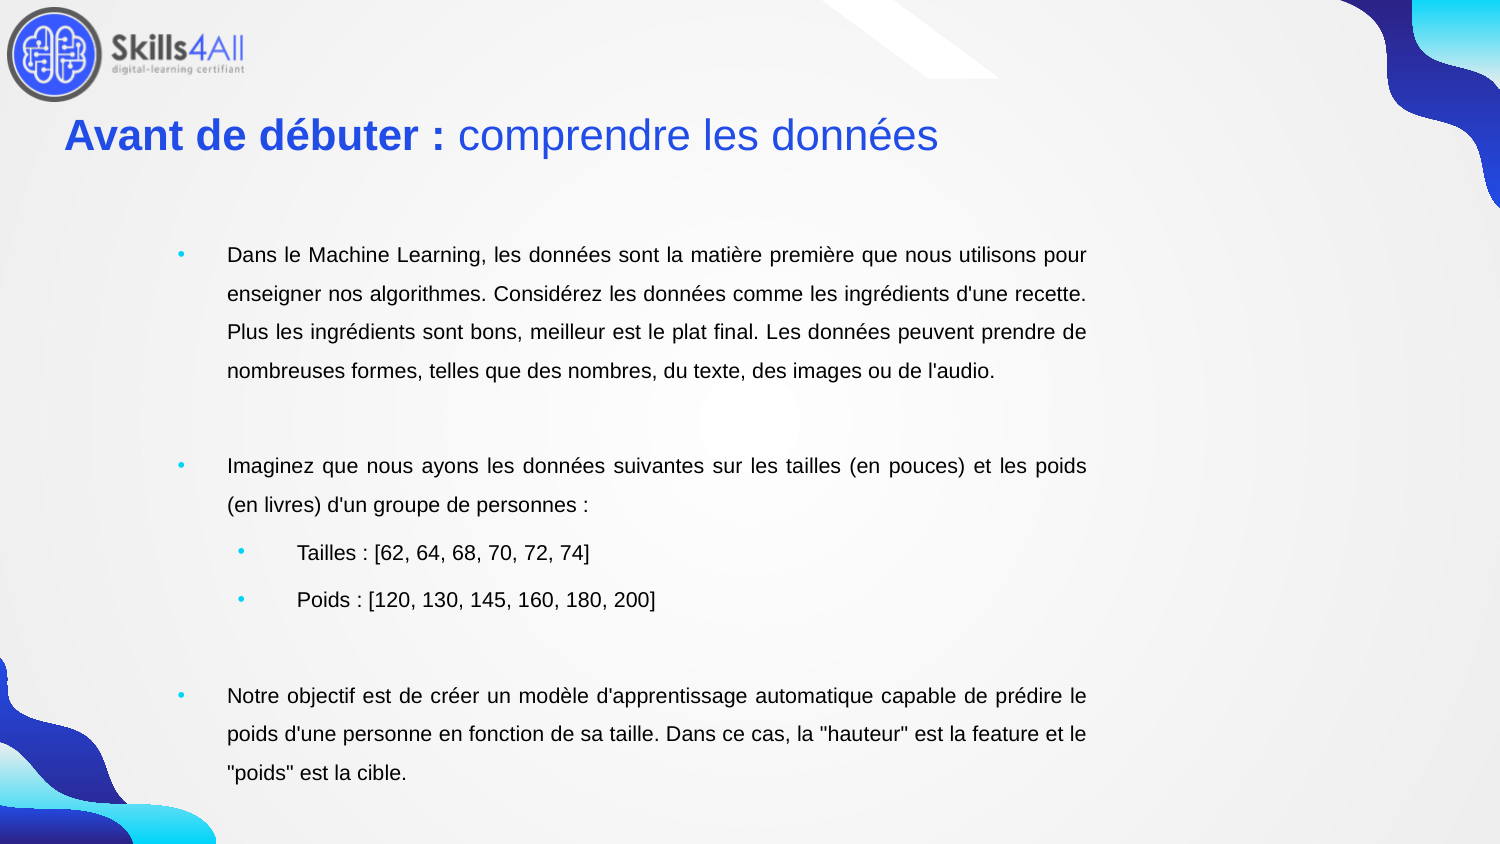

38
# Avant de débuter : comprendre les données
Dans le Machine Learning, les données sont la matière première que nous utilisons pour enseigner nos algorithmes. Considérez les données comme les ingrédients d'une recette. Plus les ingrédients sont bons, meilleur est le plat final. Les données peuvent prendre de nombreuses formes, telles que des nombres, du texte, des images ou de l'audio.

Imaginez que nous ayons les données suivantes sur les tailles (en pouces) et les poids (en livres) d'un groupe de personnes :
Tailles : [62, 64, 68, 70, 72, 74]
Poids : [120, 130, 145, 160, 180, 200]

Notre objectif est de créer un modèle d'apprentissage automatique capable de prédire le poids d'une personne en fonction de sa taille. Dans ce cas, la "hauteur" est la feature et le "poids" est la cible.